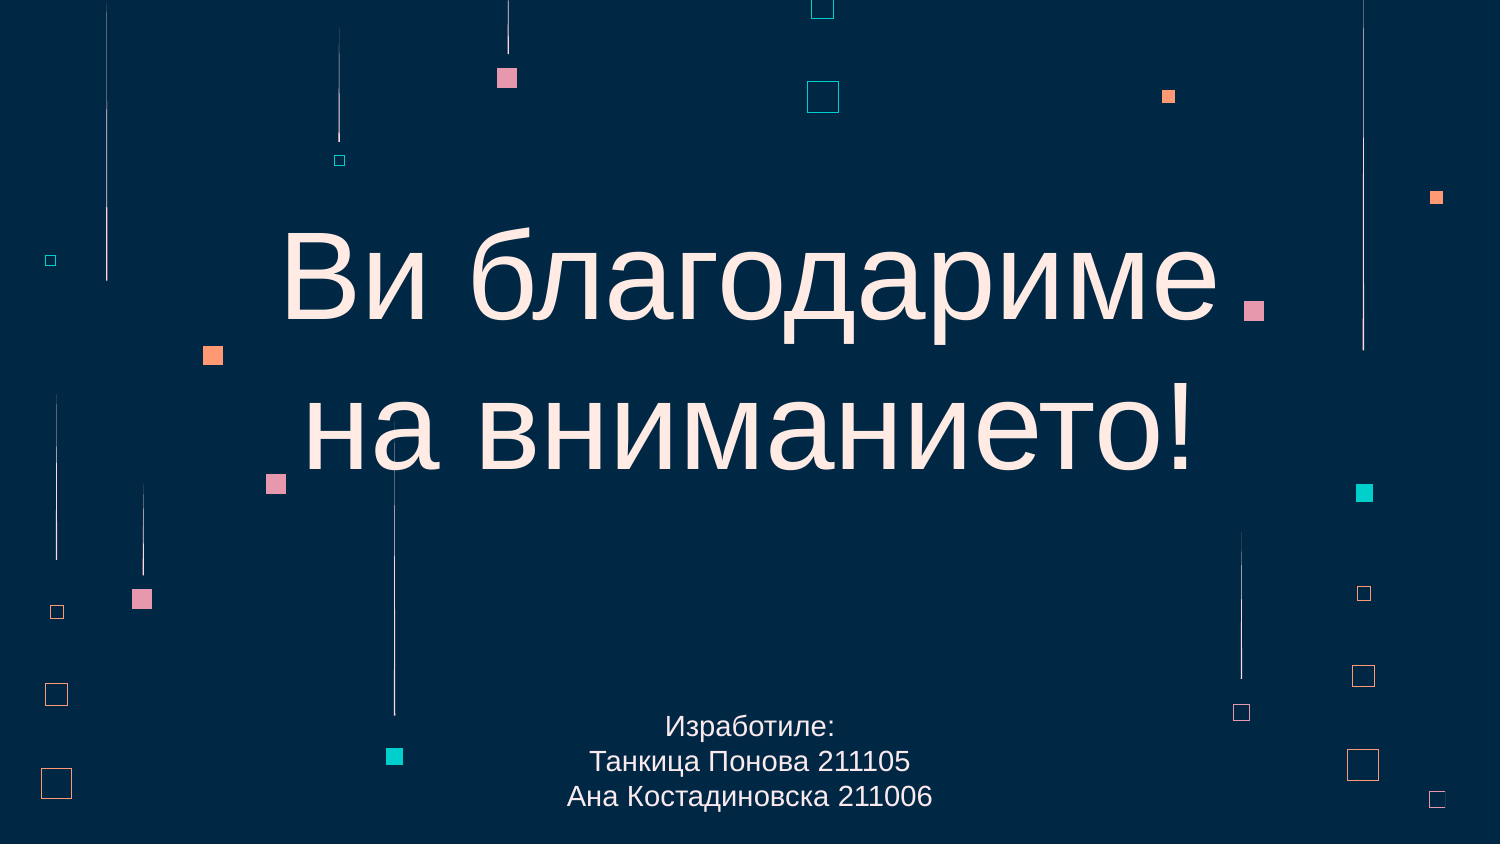

Ви благодариме на вниманието!
Изработиле:
Танкица Понова 211105
Ана Костадиновска 211006